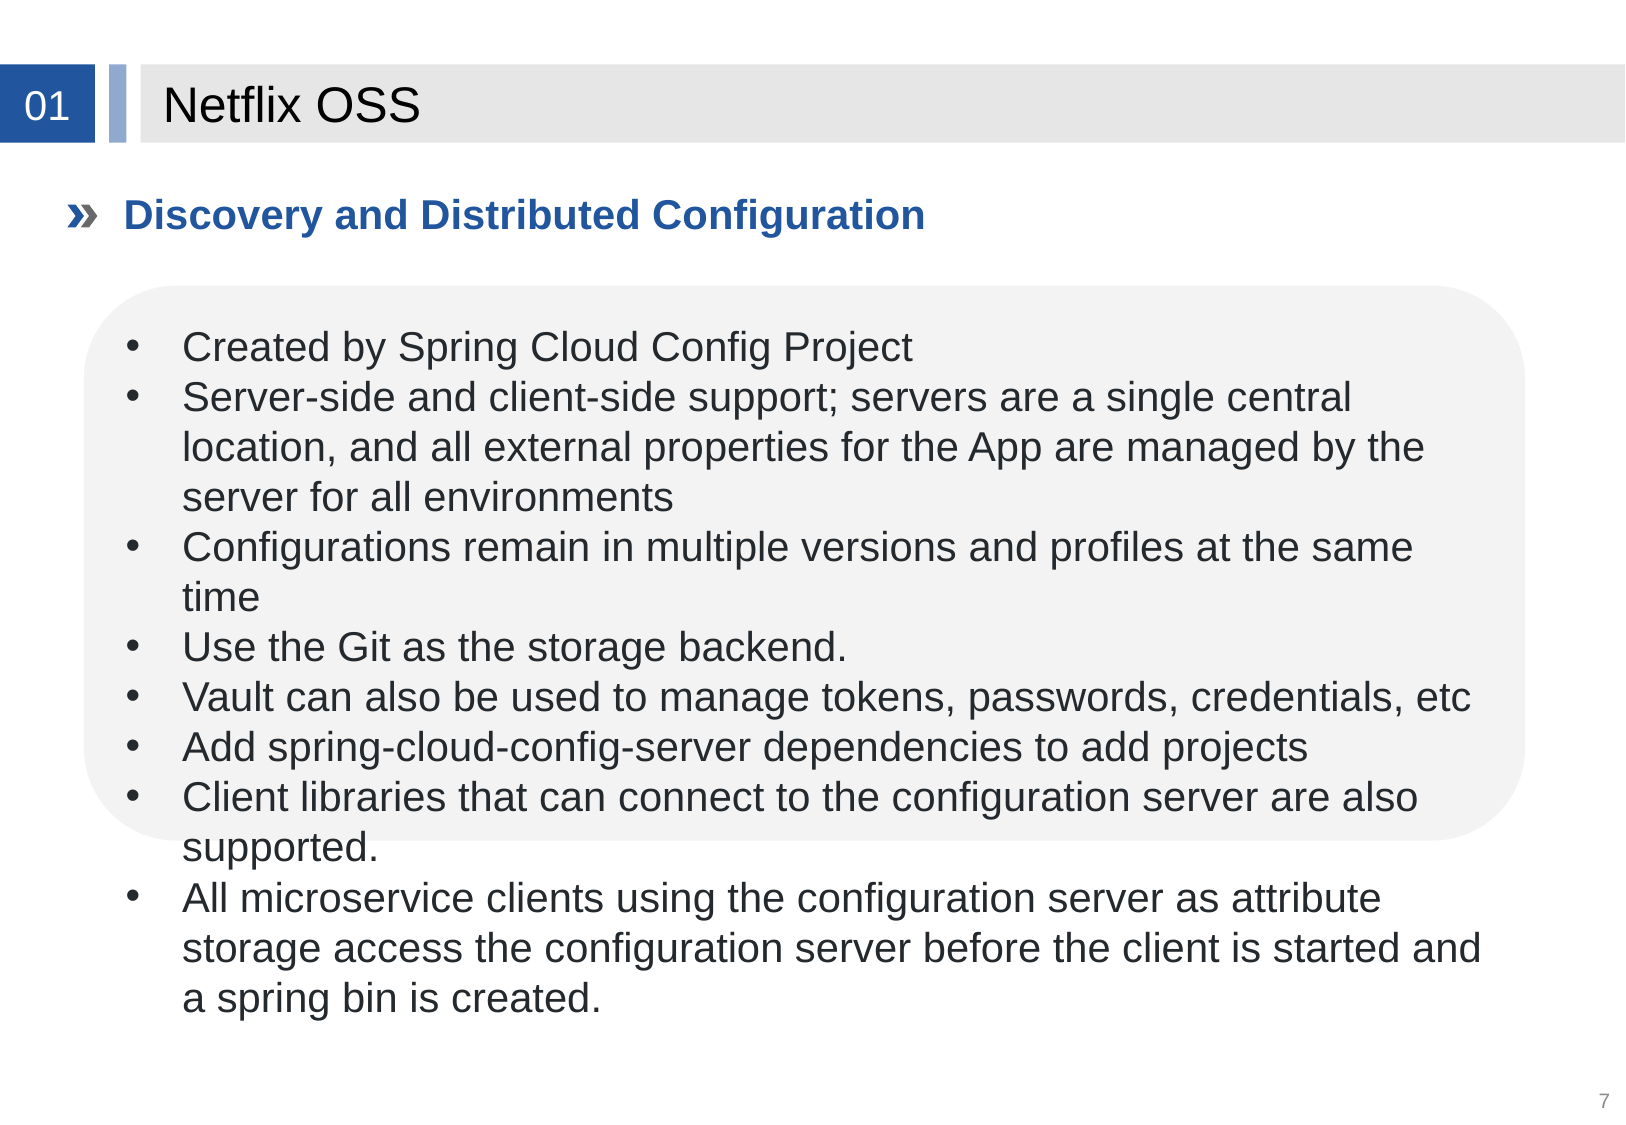

# Netflix OSS
01
Discovery and Distributed Configuration

Created by Spring Cloud Config Project
Server-side and client-side support; servers are a single central location, and all external properties for the App are managed by the server for all environments
Configurations remain in multiple versions and profiles at the same time
Use the Git as the storage backend.
Vault can also be used to manage tokens, passwords, credentials, etc
Add spring-cloud-config-server dependencies to add projects
Client libraries that can connect to the configuration server are also supported.
All microservice clients using the configuration server as attribute storage access the configuration server before the client is started and a spring bin is created.
7